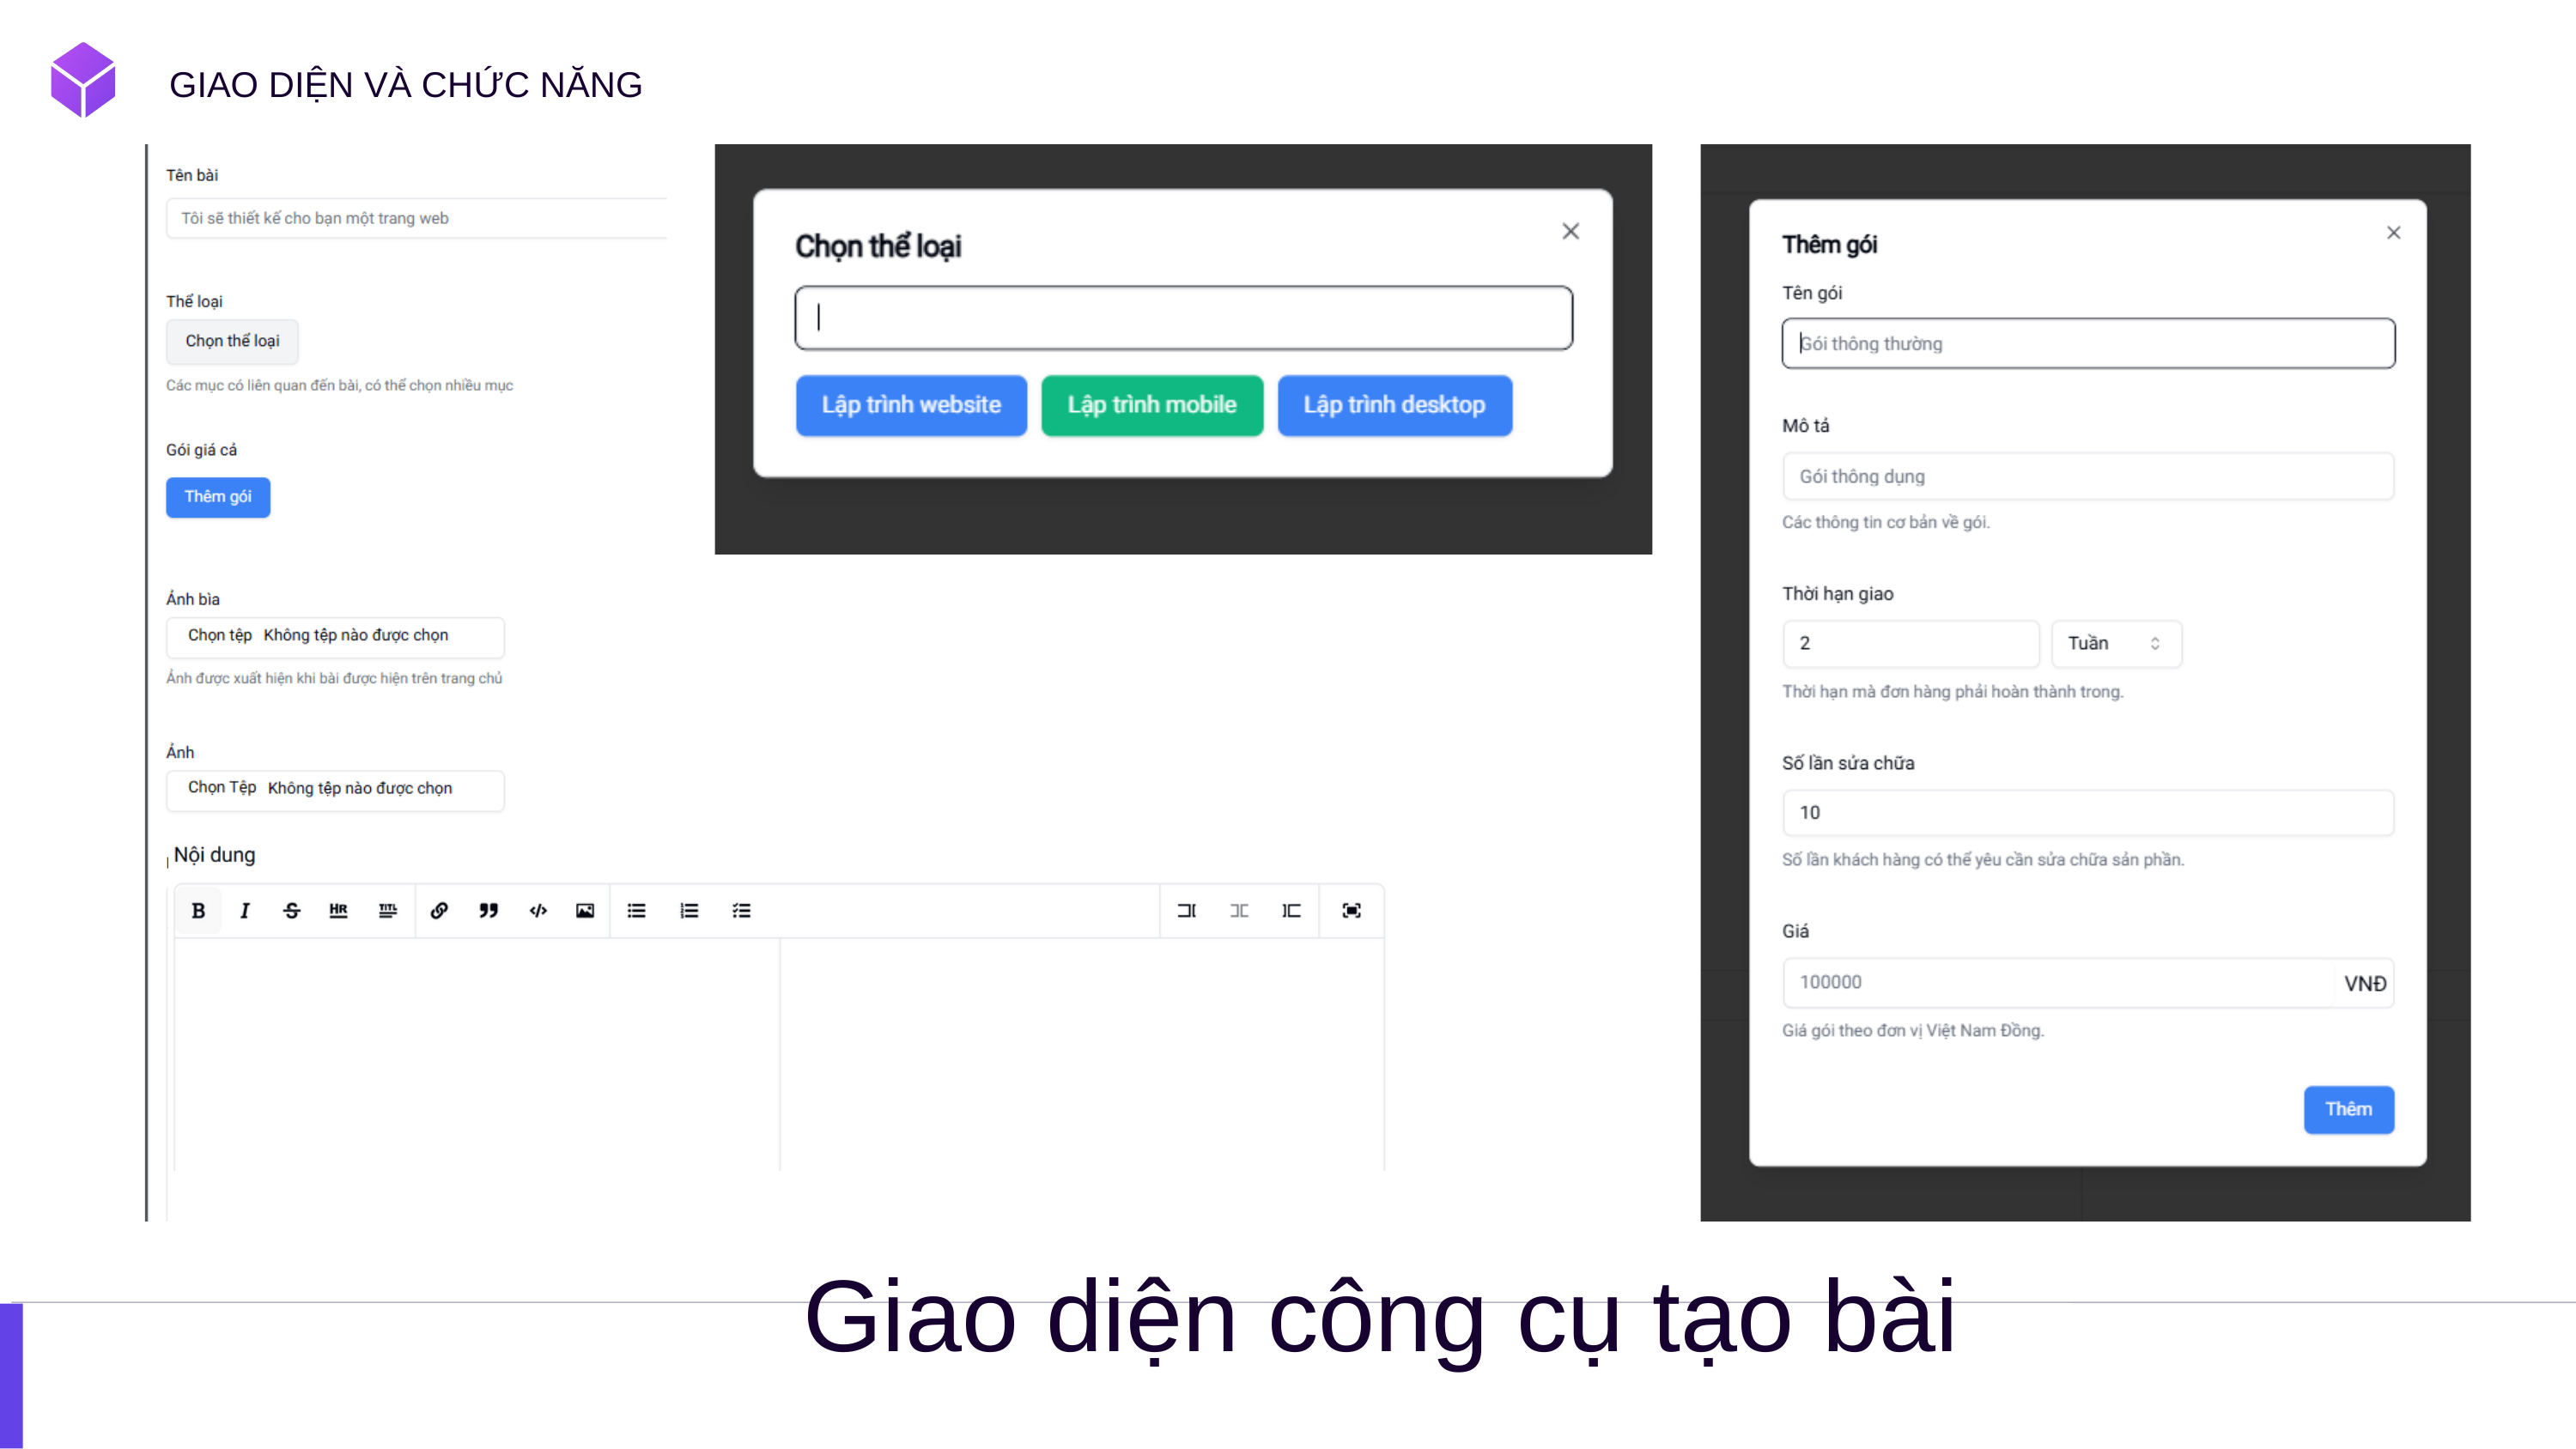

GIAO DIỆN VÀ CHỨC NĂNG

Giao diện công cụ tạo bài